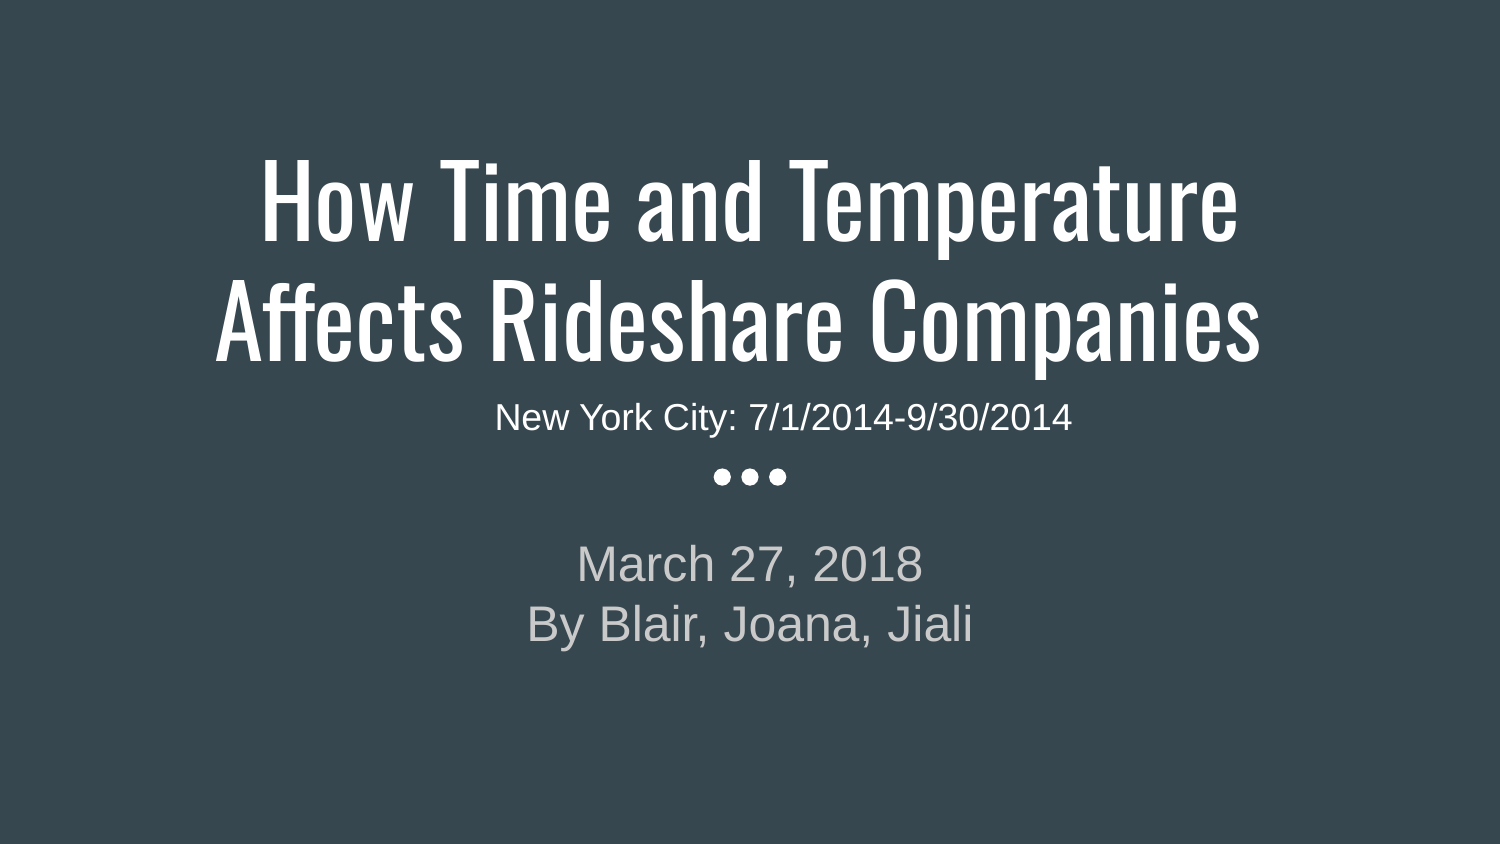

# How Time and Temperature Affects Rideshare Companies
New York City: 7/1/2014-9/30/2014
March 27, 2018
By Blair, Joana, Jiali